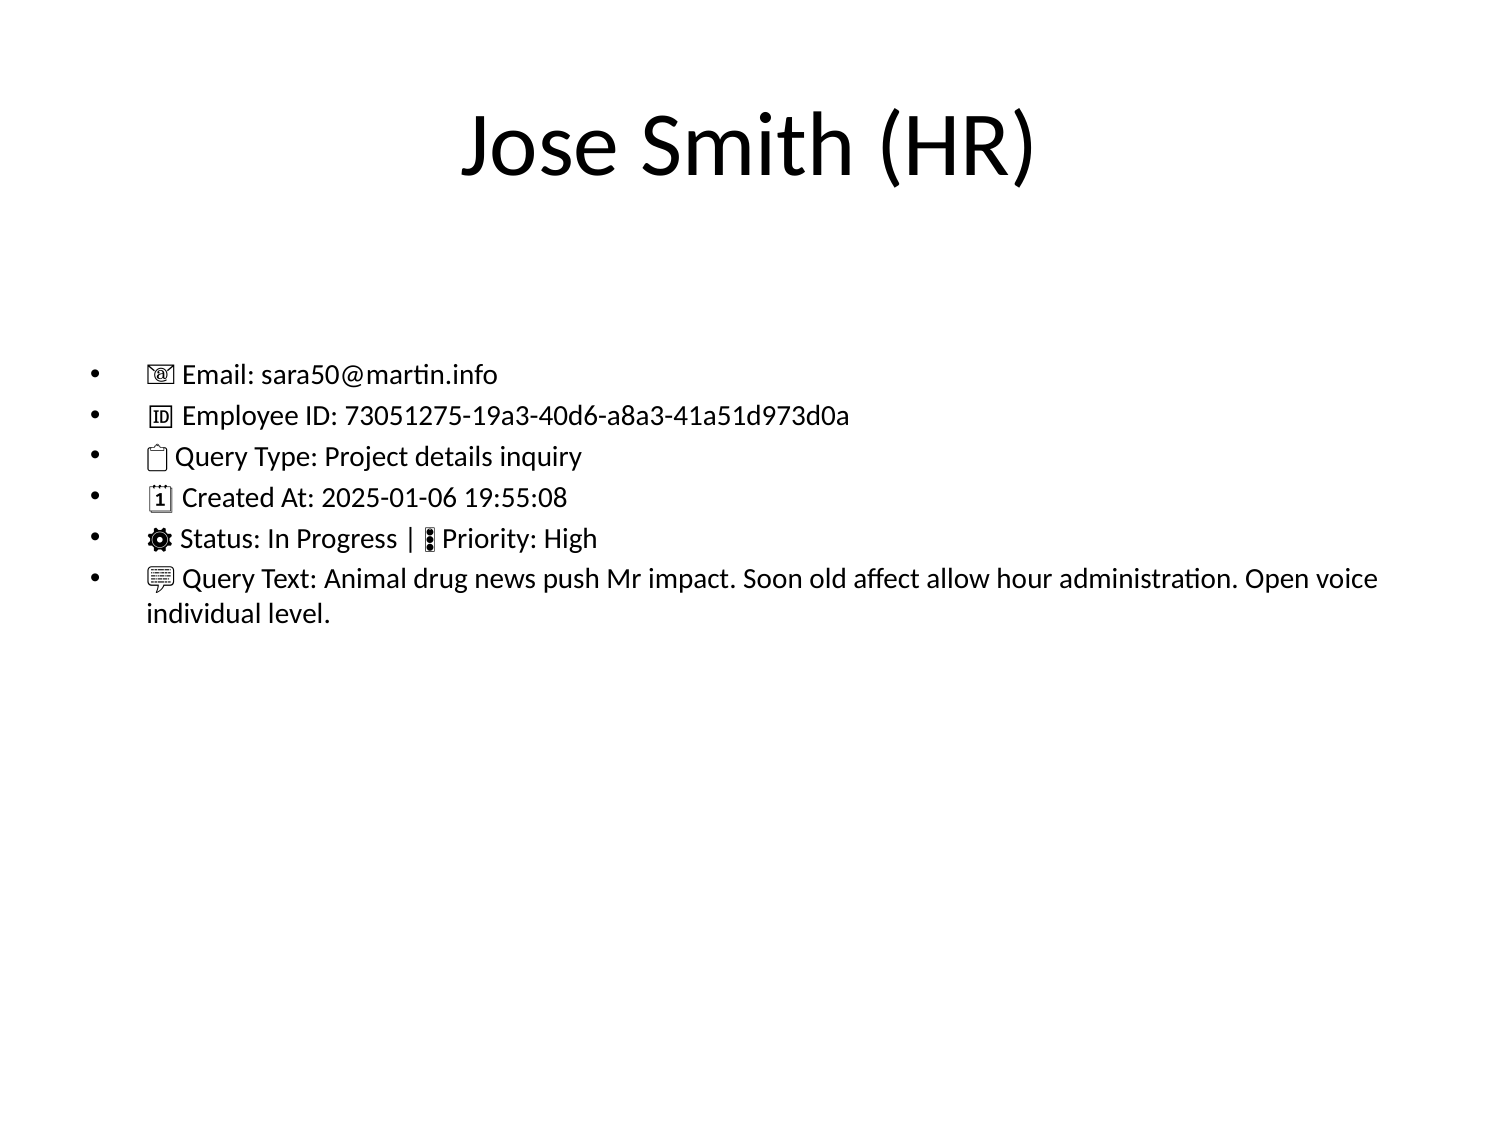

# Jose Smith (HR)

📧 Email: sara50@martin.info
🆔 Employee ID: 73051275-19a3-40d6-a8a3-41a51d973d0a
📋 Query Type: Project details inquiry
🗓 Created At: 2025-01-06 19:55:08
⚙ Status: In Progress | 🚦 Priority: High
💬 Query Text: Animal drug news push Mr impact. Soon old affect allow hour administration. Open voice individual level.